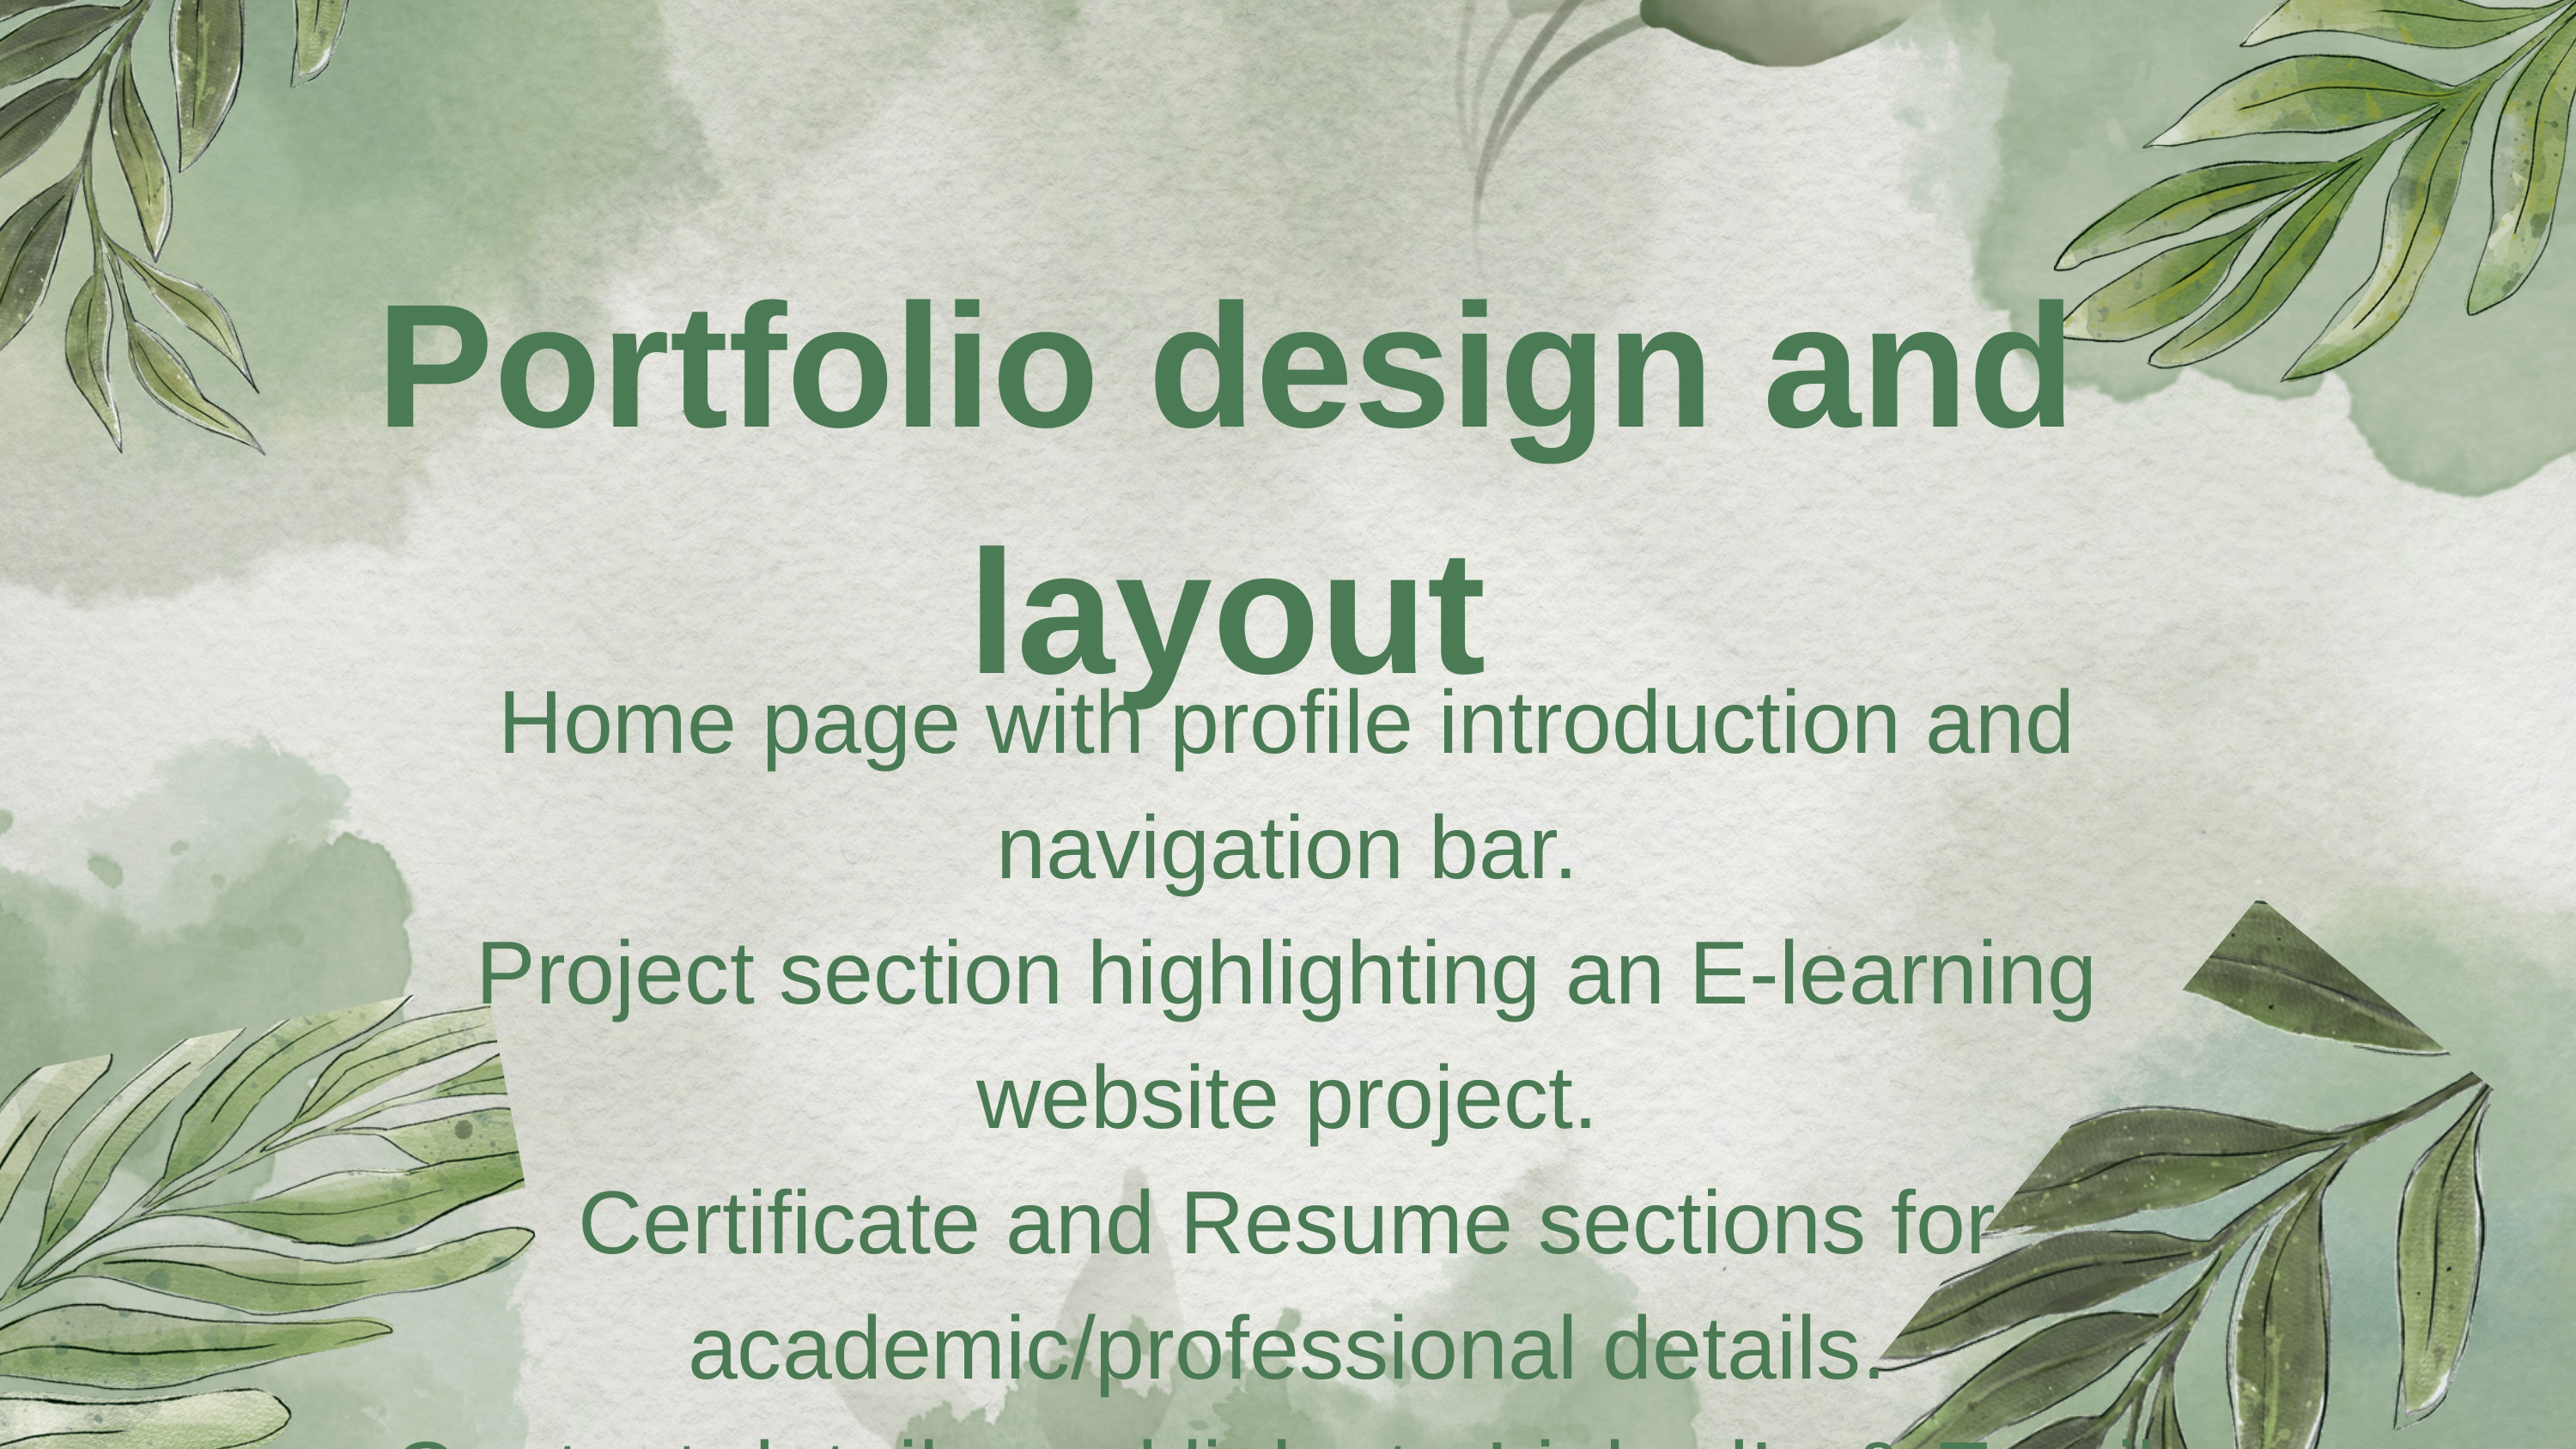

Portfolio design and layout

Home page with profile introduction and navigation bar.
Project section highlighting an E-learning website project.
Certificate and Resume sections for academic/professional details.
Contact details and links to LinkedIn & Email.